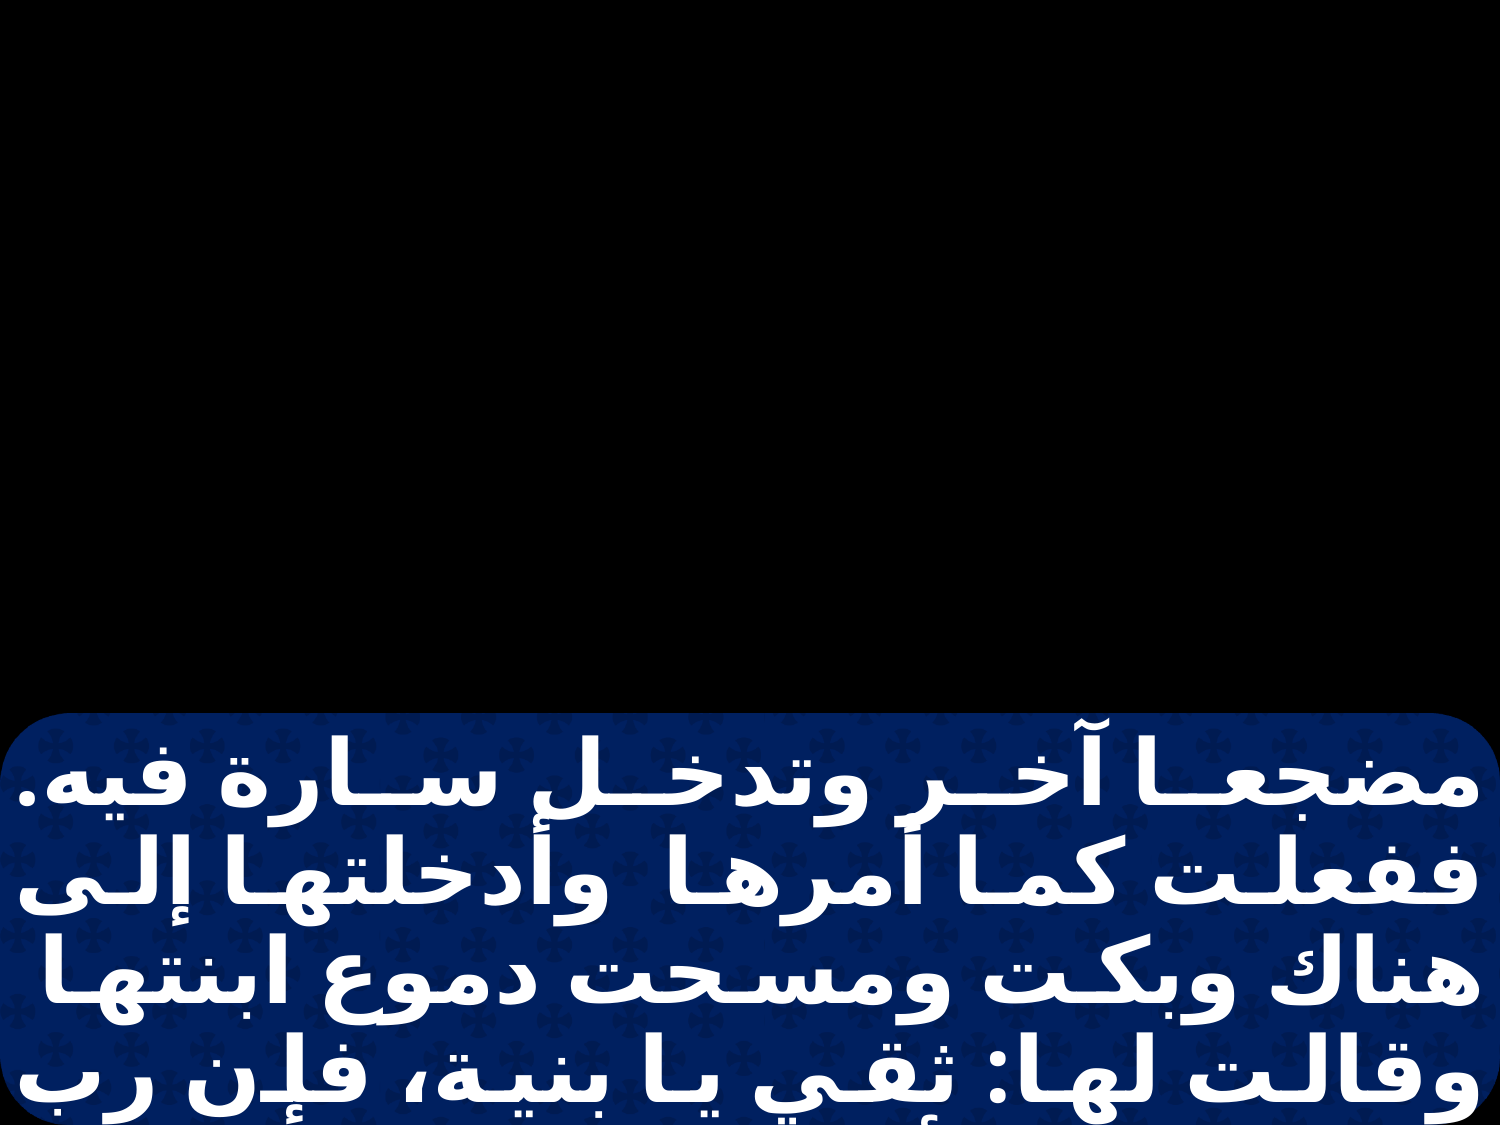

مضجعا آخر وتدخل سارة فيه. ففعلت كما أمرها  وأدخلتها إلى هناك وبكت ومسحت دموع ابنتها  وقالت لها: ثقي يا بنية، فإن رب السماء والأرض  يمنحك نعمة عوض حزنك هذا فتشجعي. ولما تعدوا